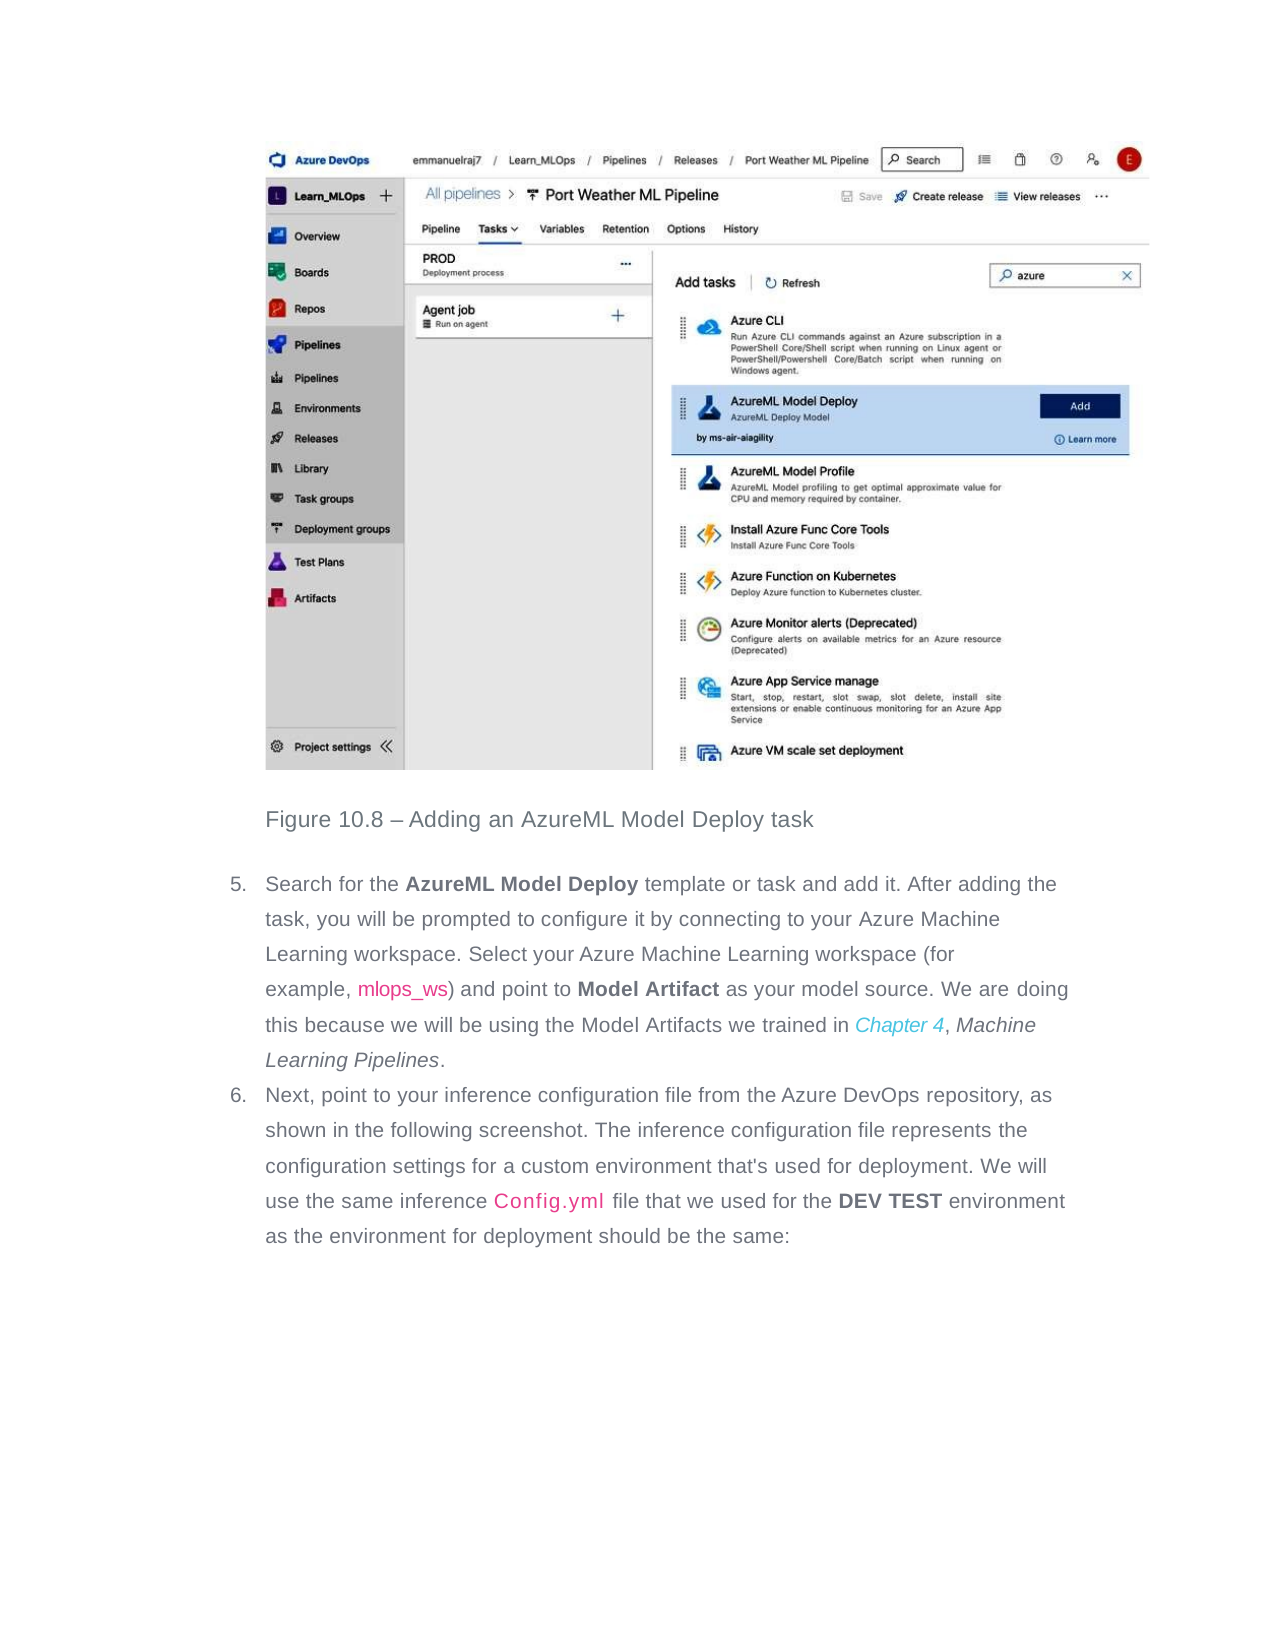

Figure 10.8 – Adding an AzureML Model Deploy task

Search for the AzureML Model Deploy template or task and add it. After adding the  task, you will be prompted to configure it by connecting to your Azure Machine  Learning workspace. Select your Azure Machine Learning workspace (for
example, mlops_ws) and point to Model Artifact as your model source. We are doing
this because we will be using the Model Artifacts we trained in Chapter 4, Machine  Learning Pipelines.
Next, point to your inference configuration file from the Azure DevOps repository, as  shown in the following screenshot. The inference configuration file represents the  configuration settings for a custom environment that's used for deployment. We will  use the same inference Config.yml file that we used for the DEV TEST environment  as the environment for deployment should be the same: